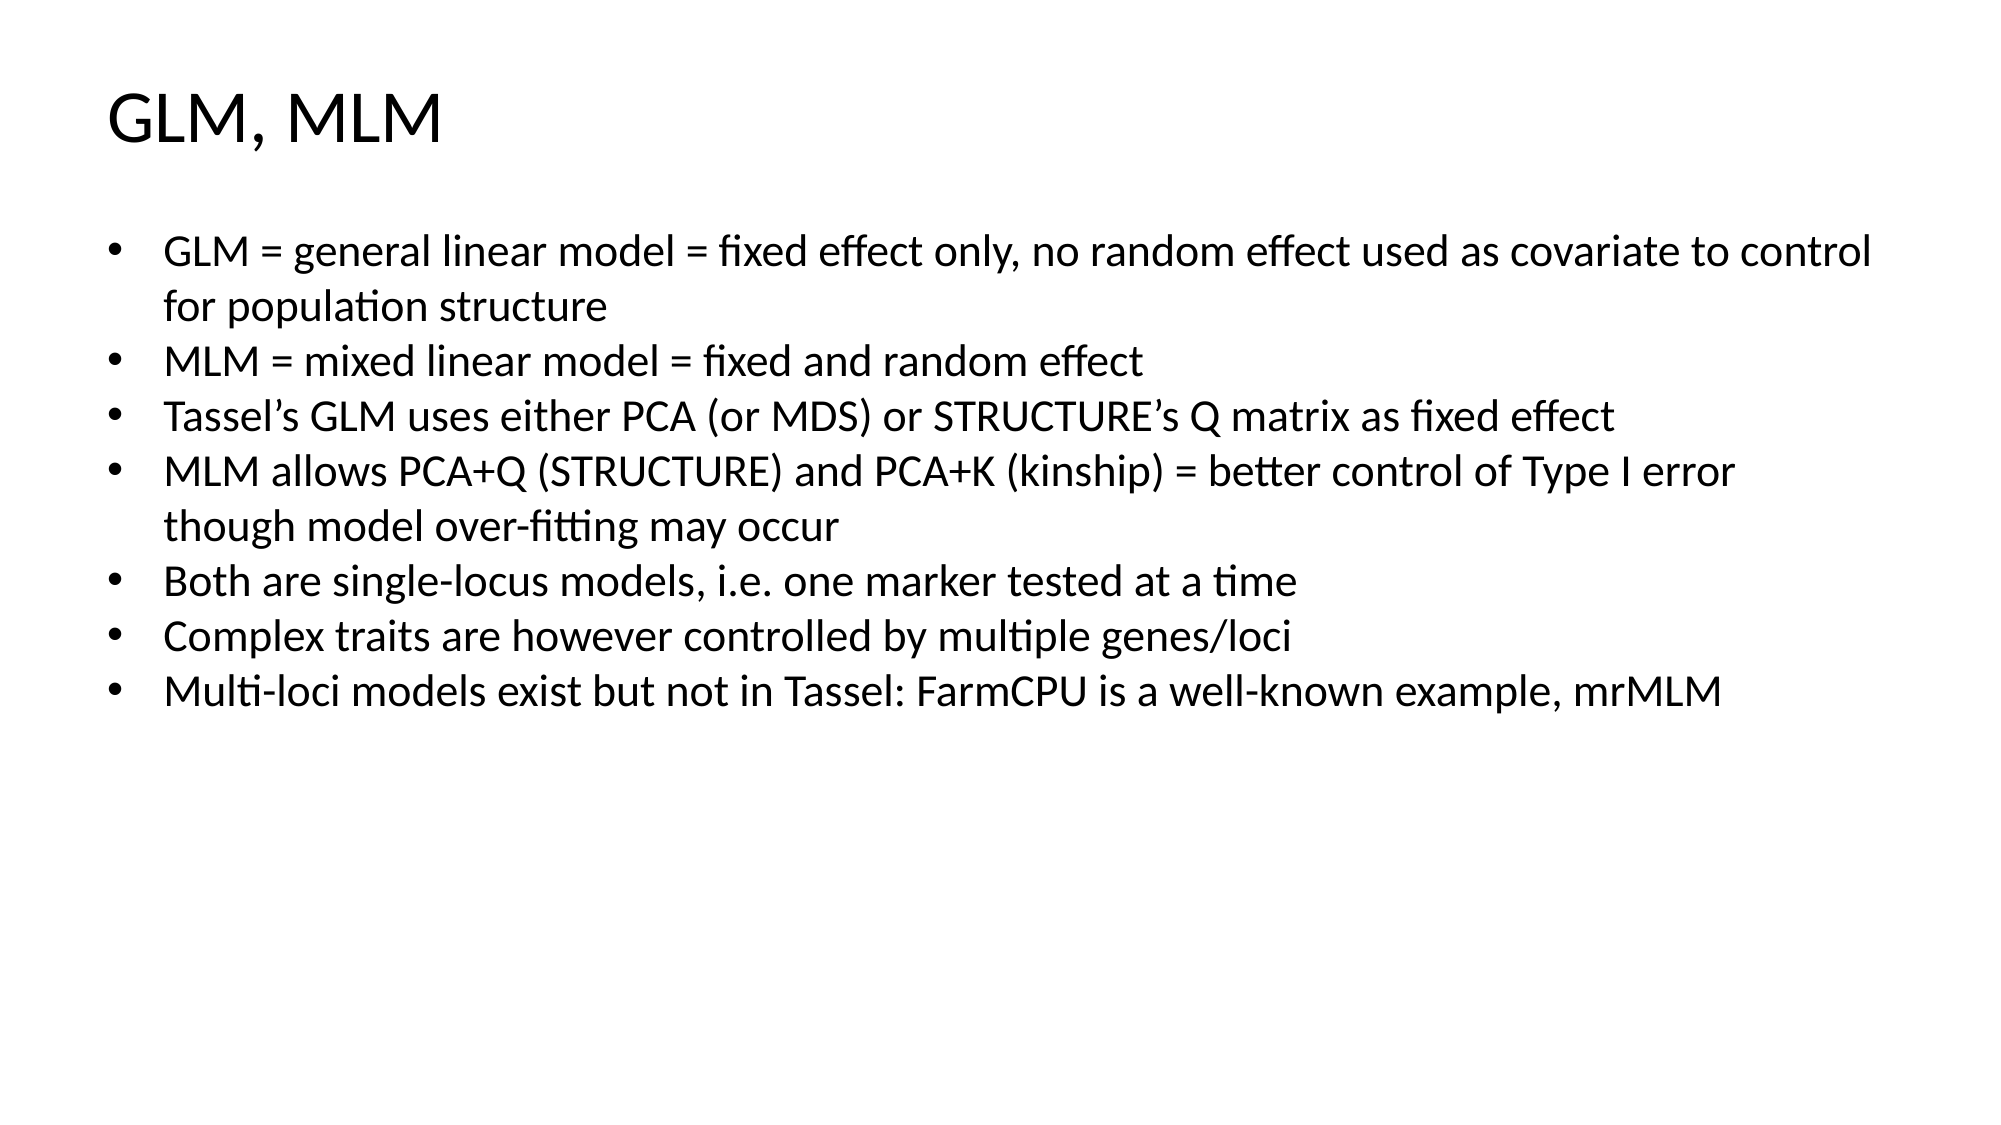

GLM, MLM
GLM = general linear model = fixed effect only, no random effect used as covariate to control for population structure
MLM = mixed linear model = fixed and random effect
Tassel’s GLM uses either PCA (or MDS) or STRUCTURE’s Q matrix as fixed effect
MLM allows PCA+Q (STRUCTURE) and PCA+K (kinship) = better control of Type I error though model over-fitting may occur
Both are single-locus models, i.e. one marker tested at a time
Complex traits are however controlled by multiple genes/loci
Multi-loci models exist but not in Tassel: FarmCPU is a well-known example, mrMLM